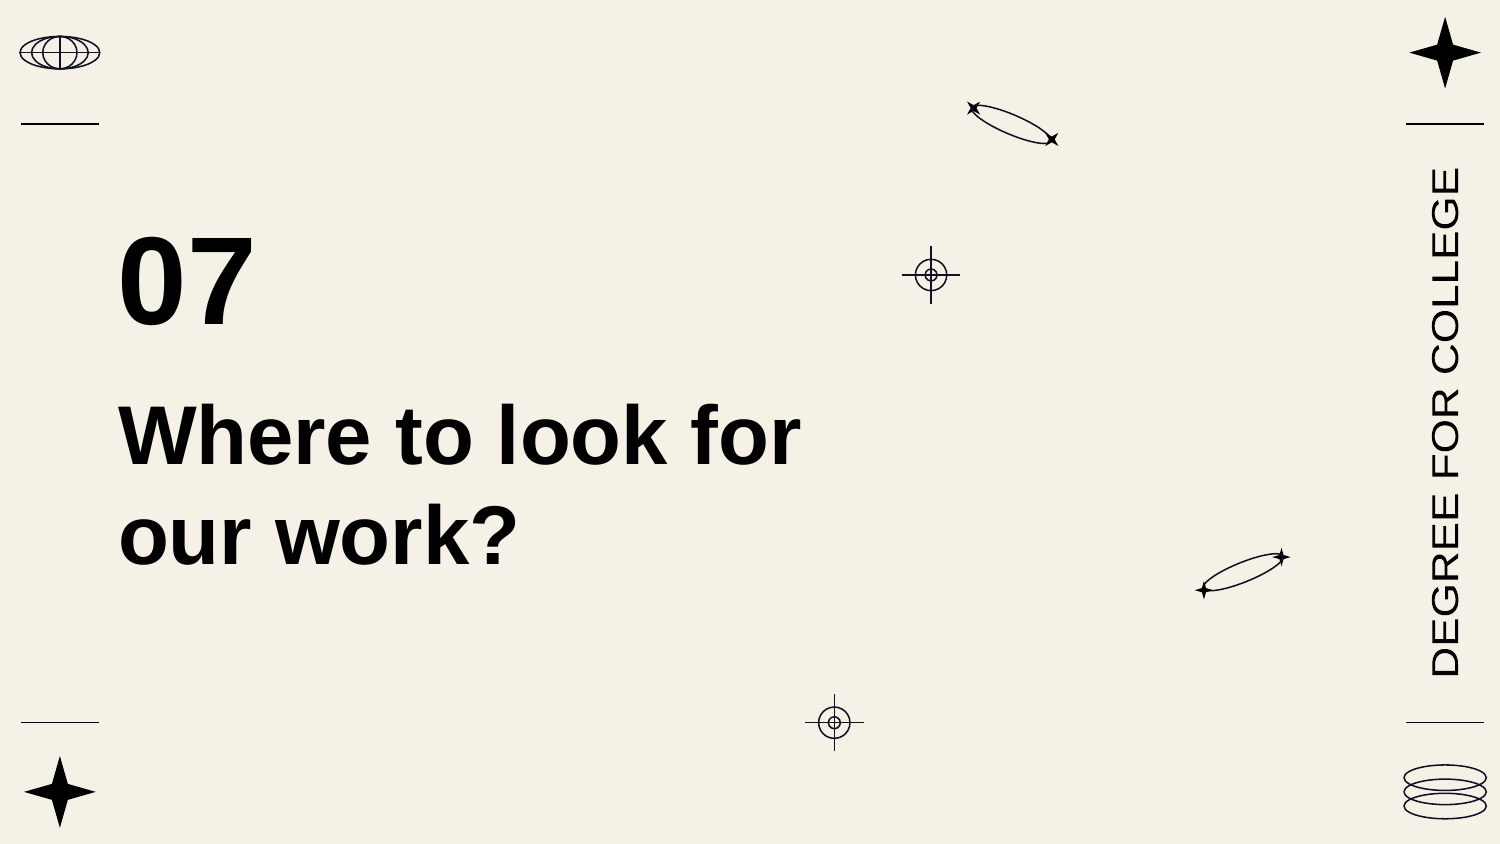

07
# Where to look for our work?